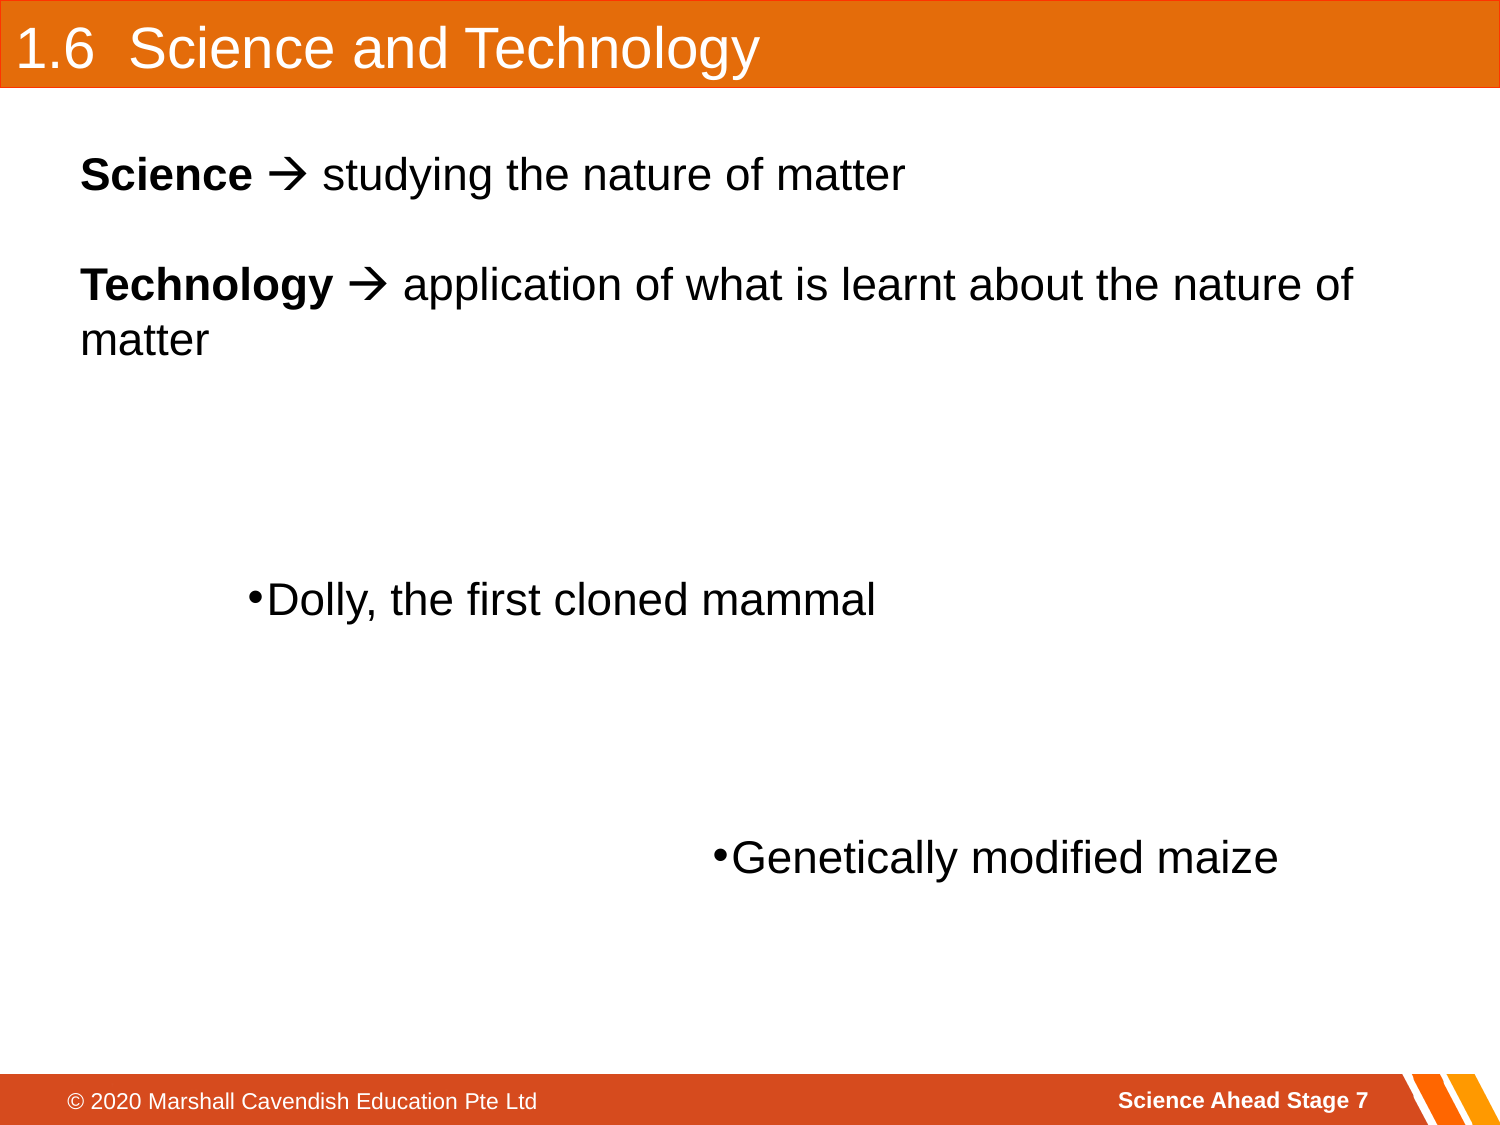

1.6  Science and Technology
Science 🡪 studying the nature of matter

Technology 🡪 application of what is learnt about the nature of matter
Dolly, the first cloned mammal
Genetically modified maize
Science Ahead Stage 7